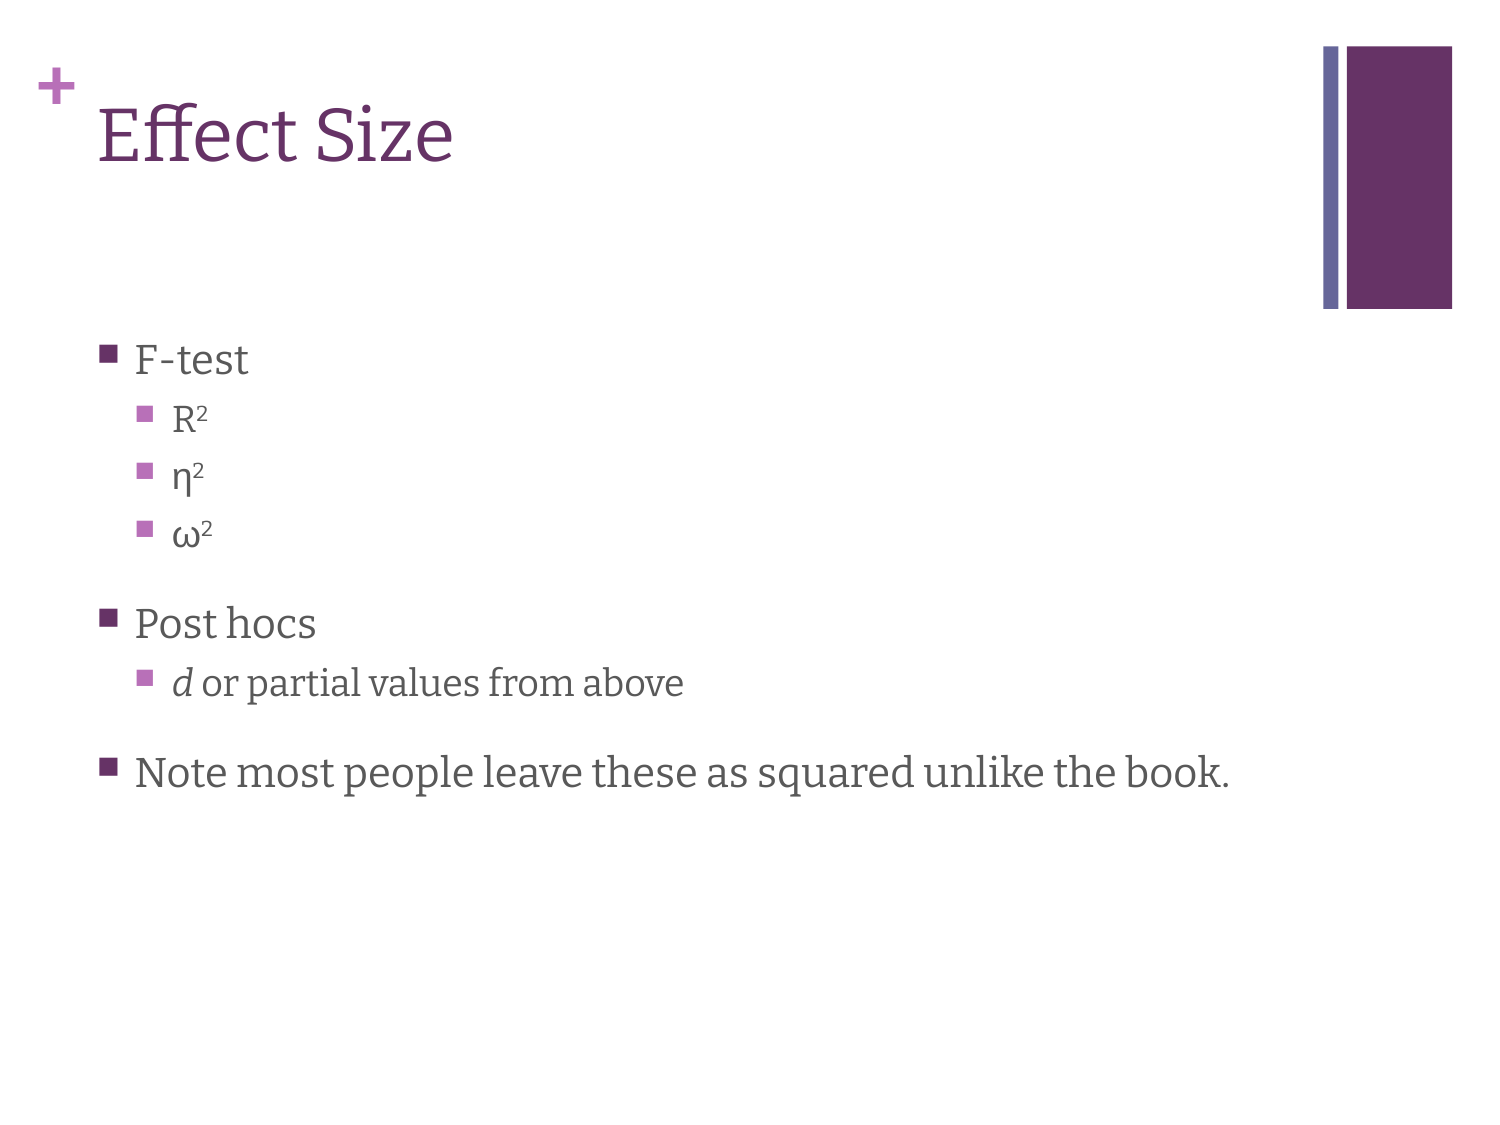

# Effect Size
F-test
R2
η2
ω2
Post hocs
d or partial values from above
Note most people leave these as squared unlike the book.